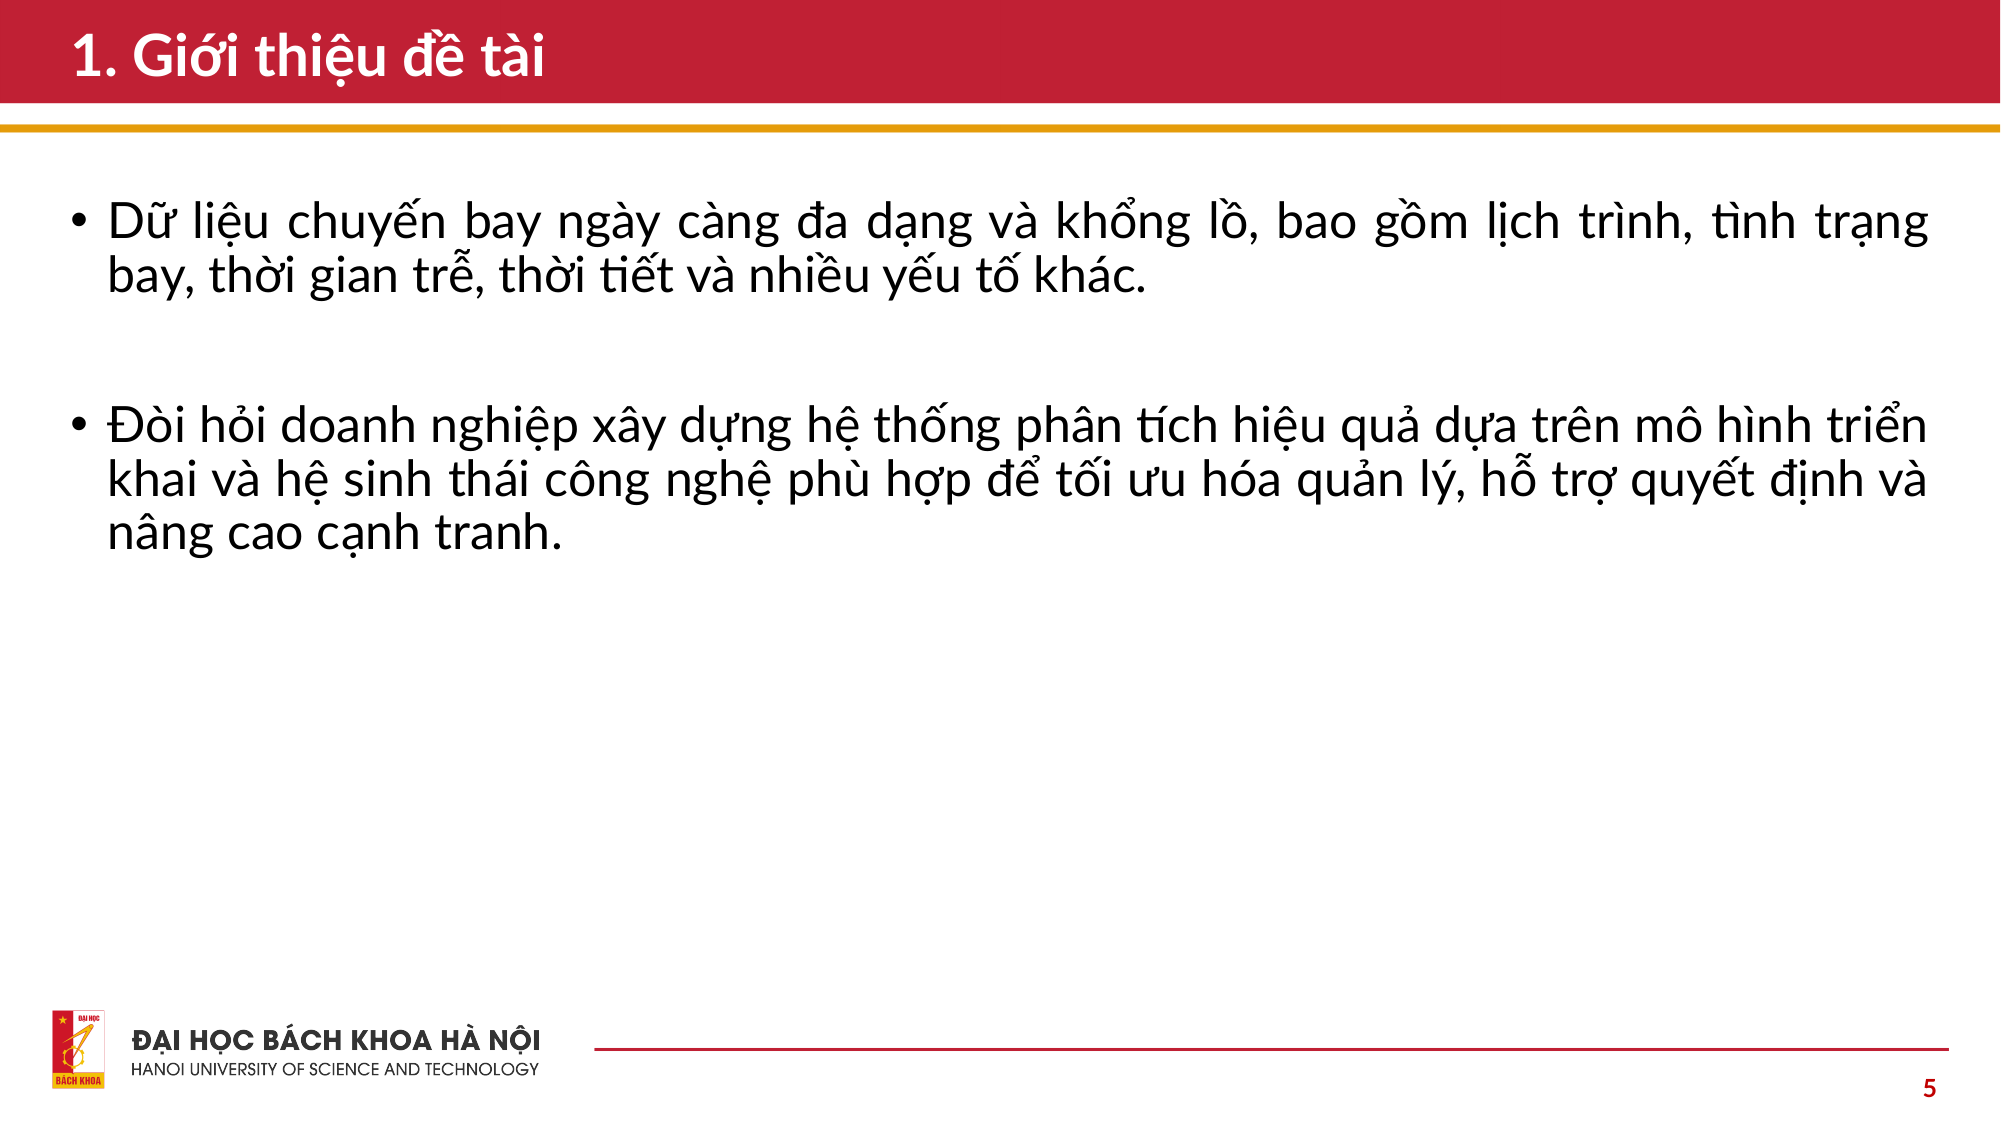

# 1. Giới thiệu đề tài
Dữ liệu chuyến bay ngày càng đa dạng và khổng lồ, bao gồm lịch trình, tình trạng bay, thời gian trễ, thời tiết và nhiều yếu tố khác.

Đòi hỏi doanh nghiệp xây dựng hệ thống phân tích hiệu quả dựa trên mô hình triển khai và hệ sinh thái công nghệ phù hợp để tối ưu hóa quản lý, hỗ trợ quyết định và nâng cao cạnh tranh.
5